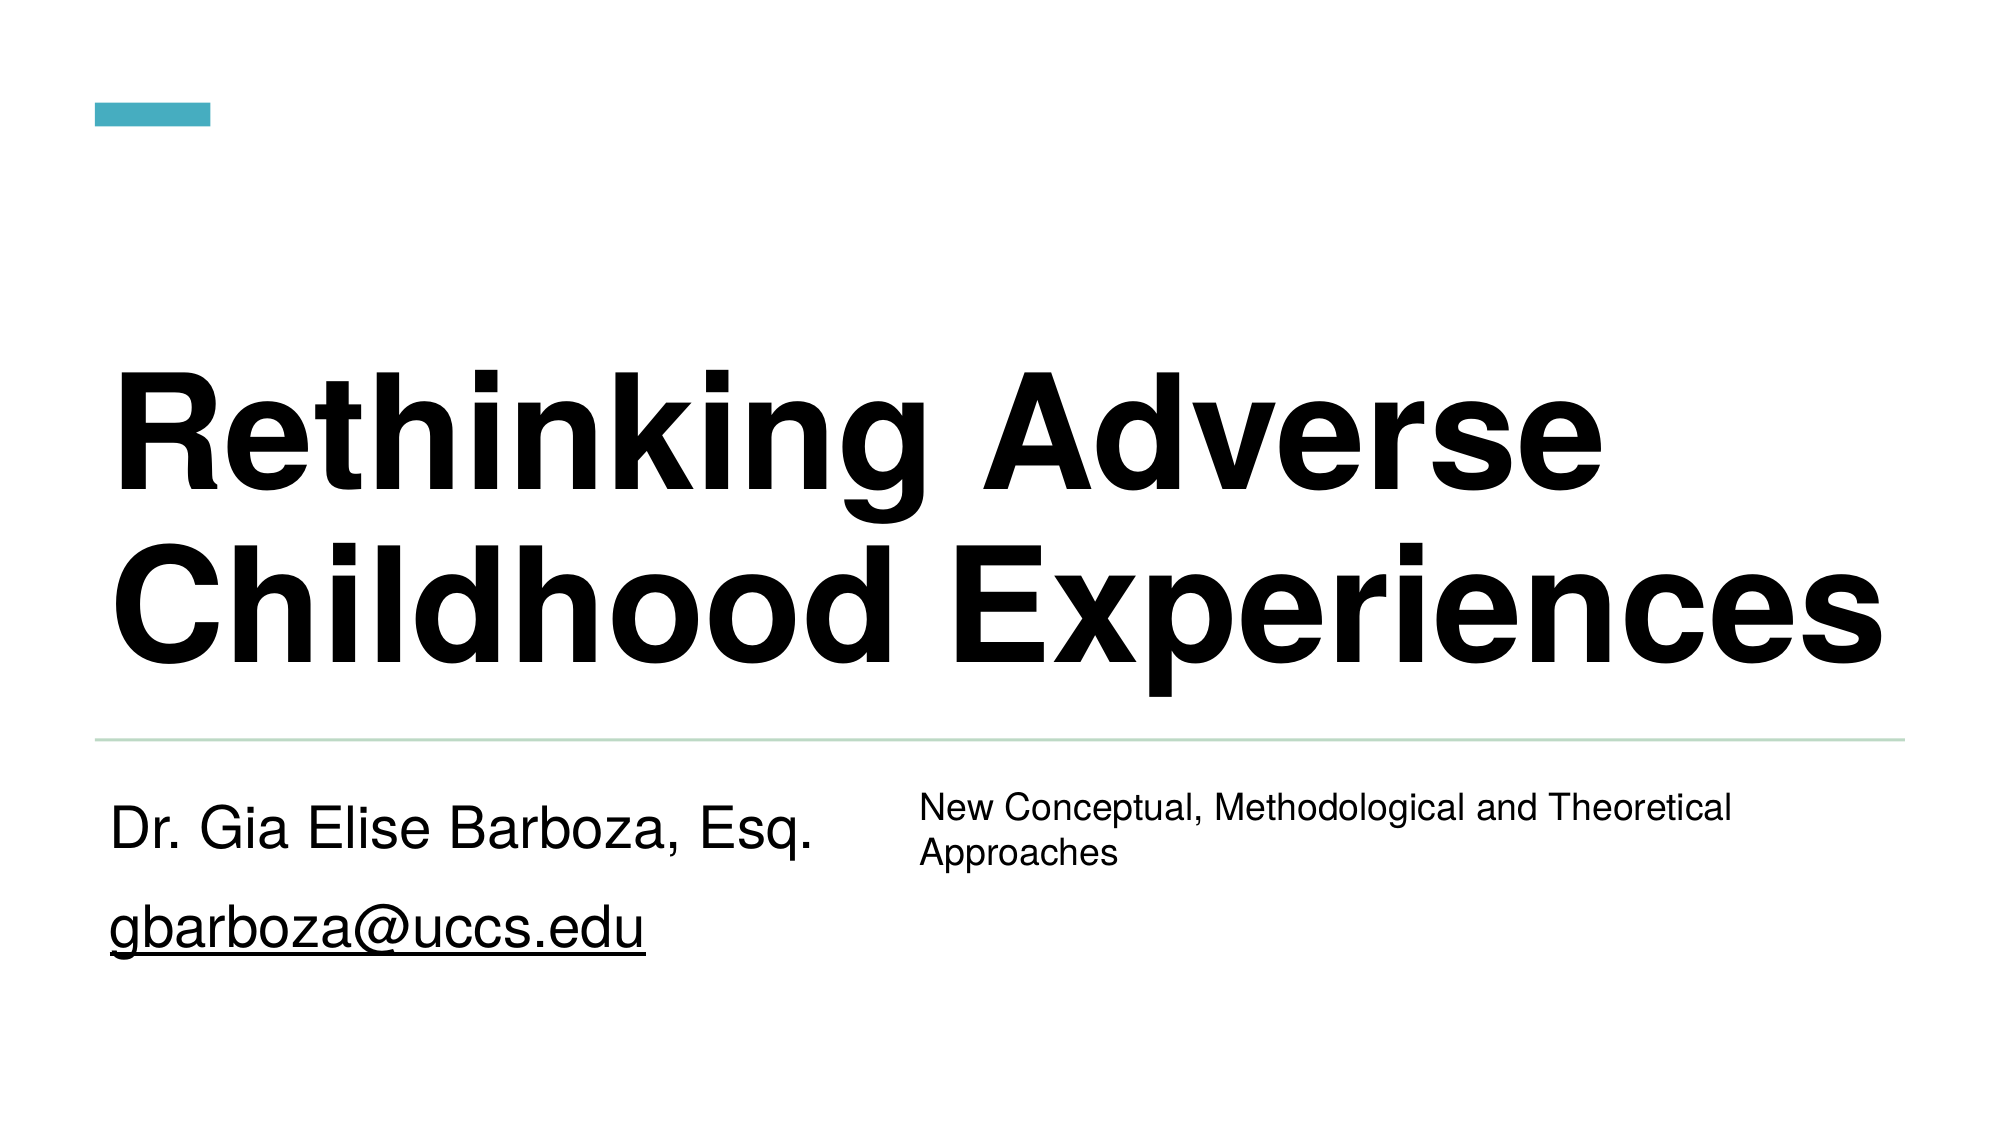

# Rethinking Adverse Childhood Experiences
Dr. Gia Elise Barboza, Esq.
gbarboza@uccs.edu

New Conceptual, Methodological and Theoretical Approaches